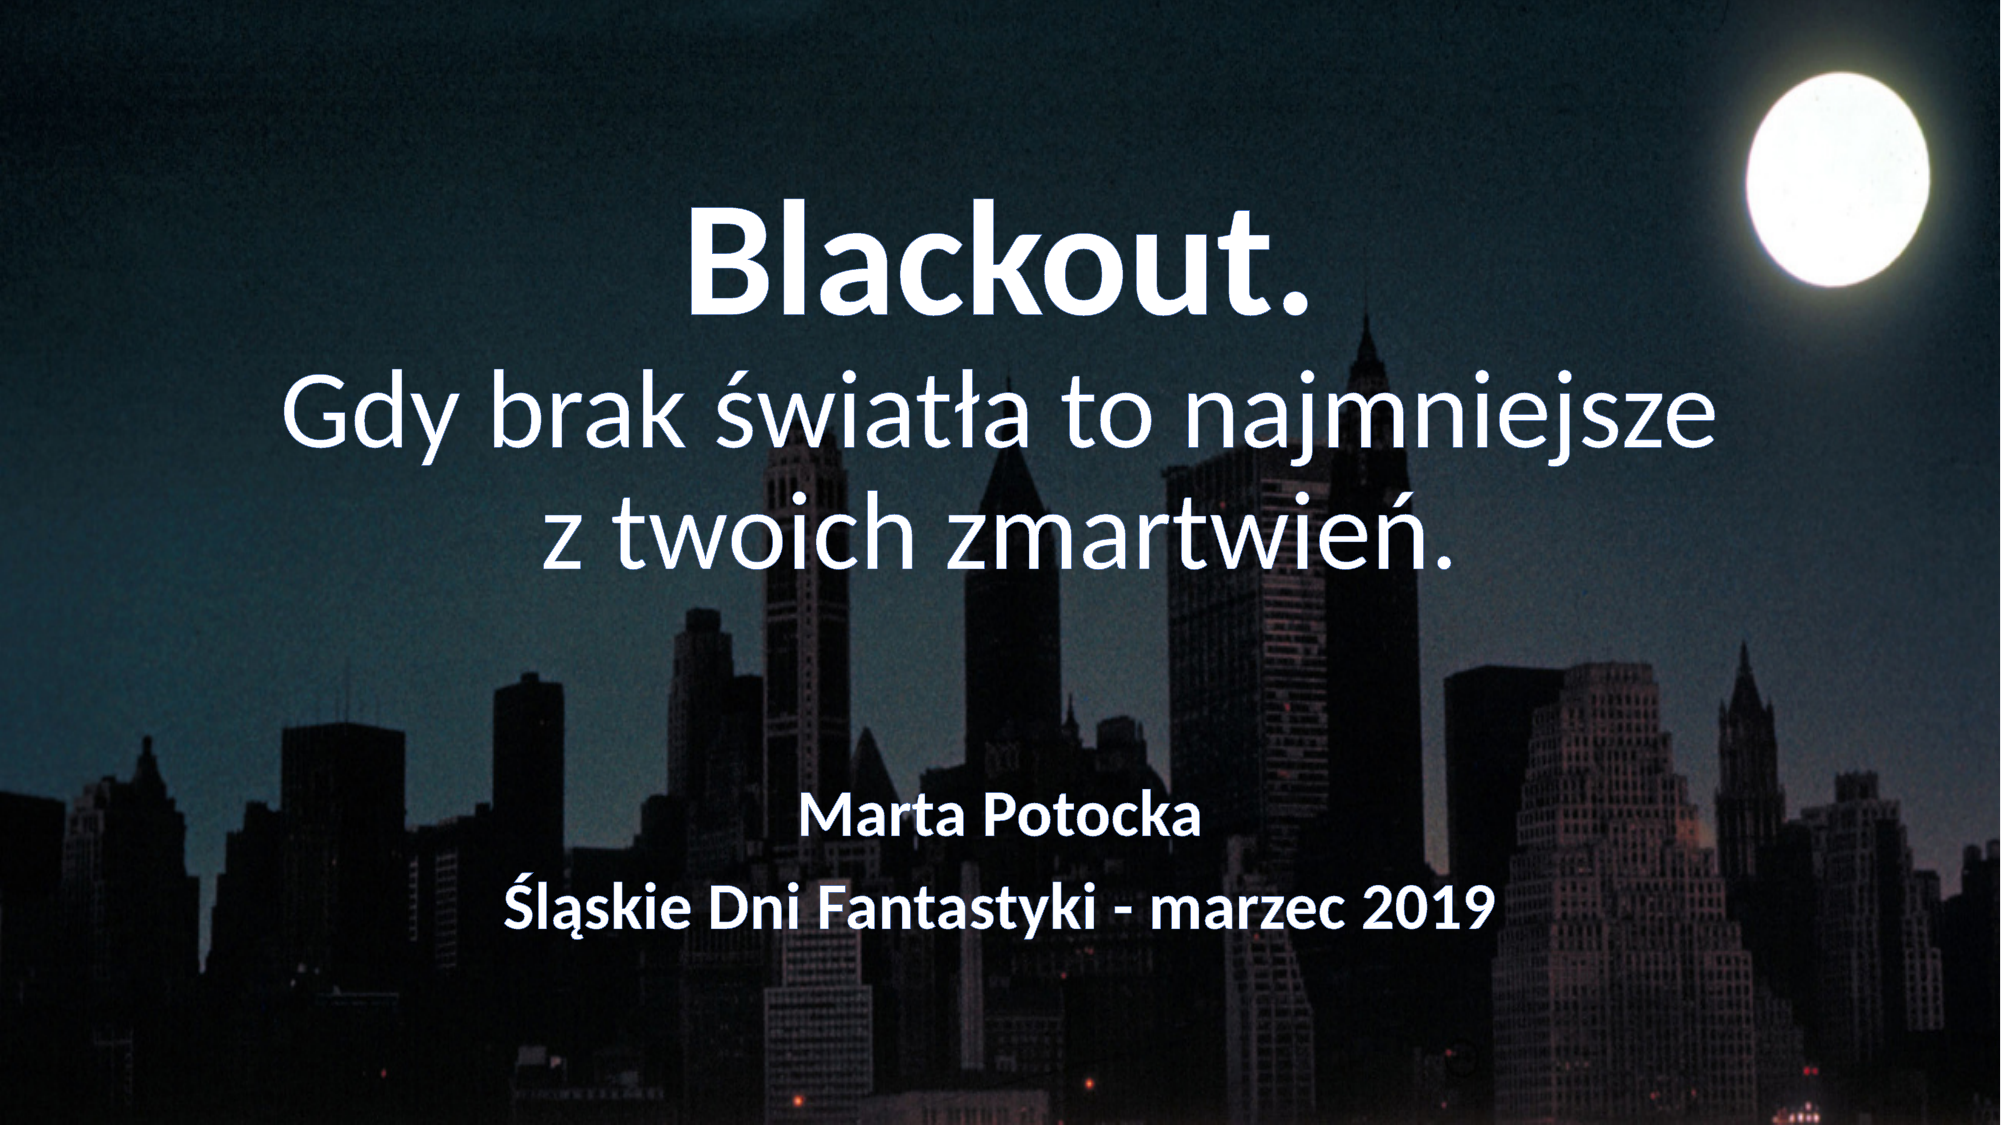

# Blackout. Gdy brak światła to najmniejsze z twoich zmartwień.
Marta Potocka
Śląskie Dni Fantastyki - marzec 2019